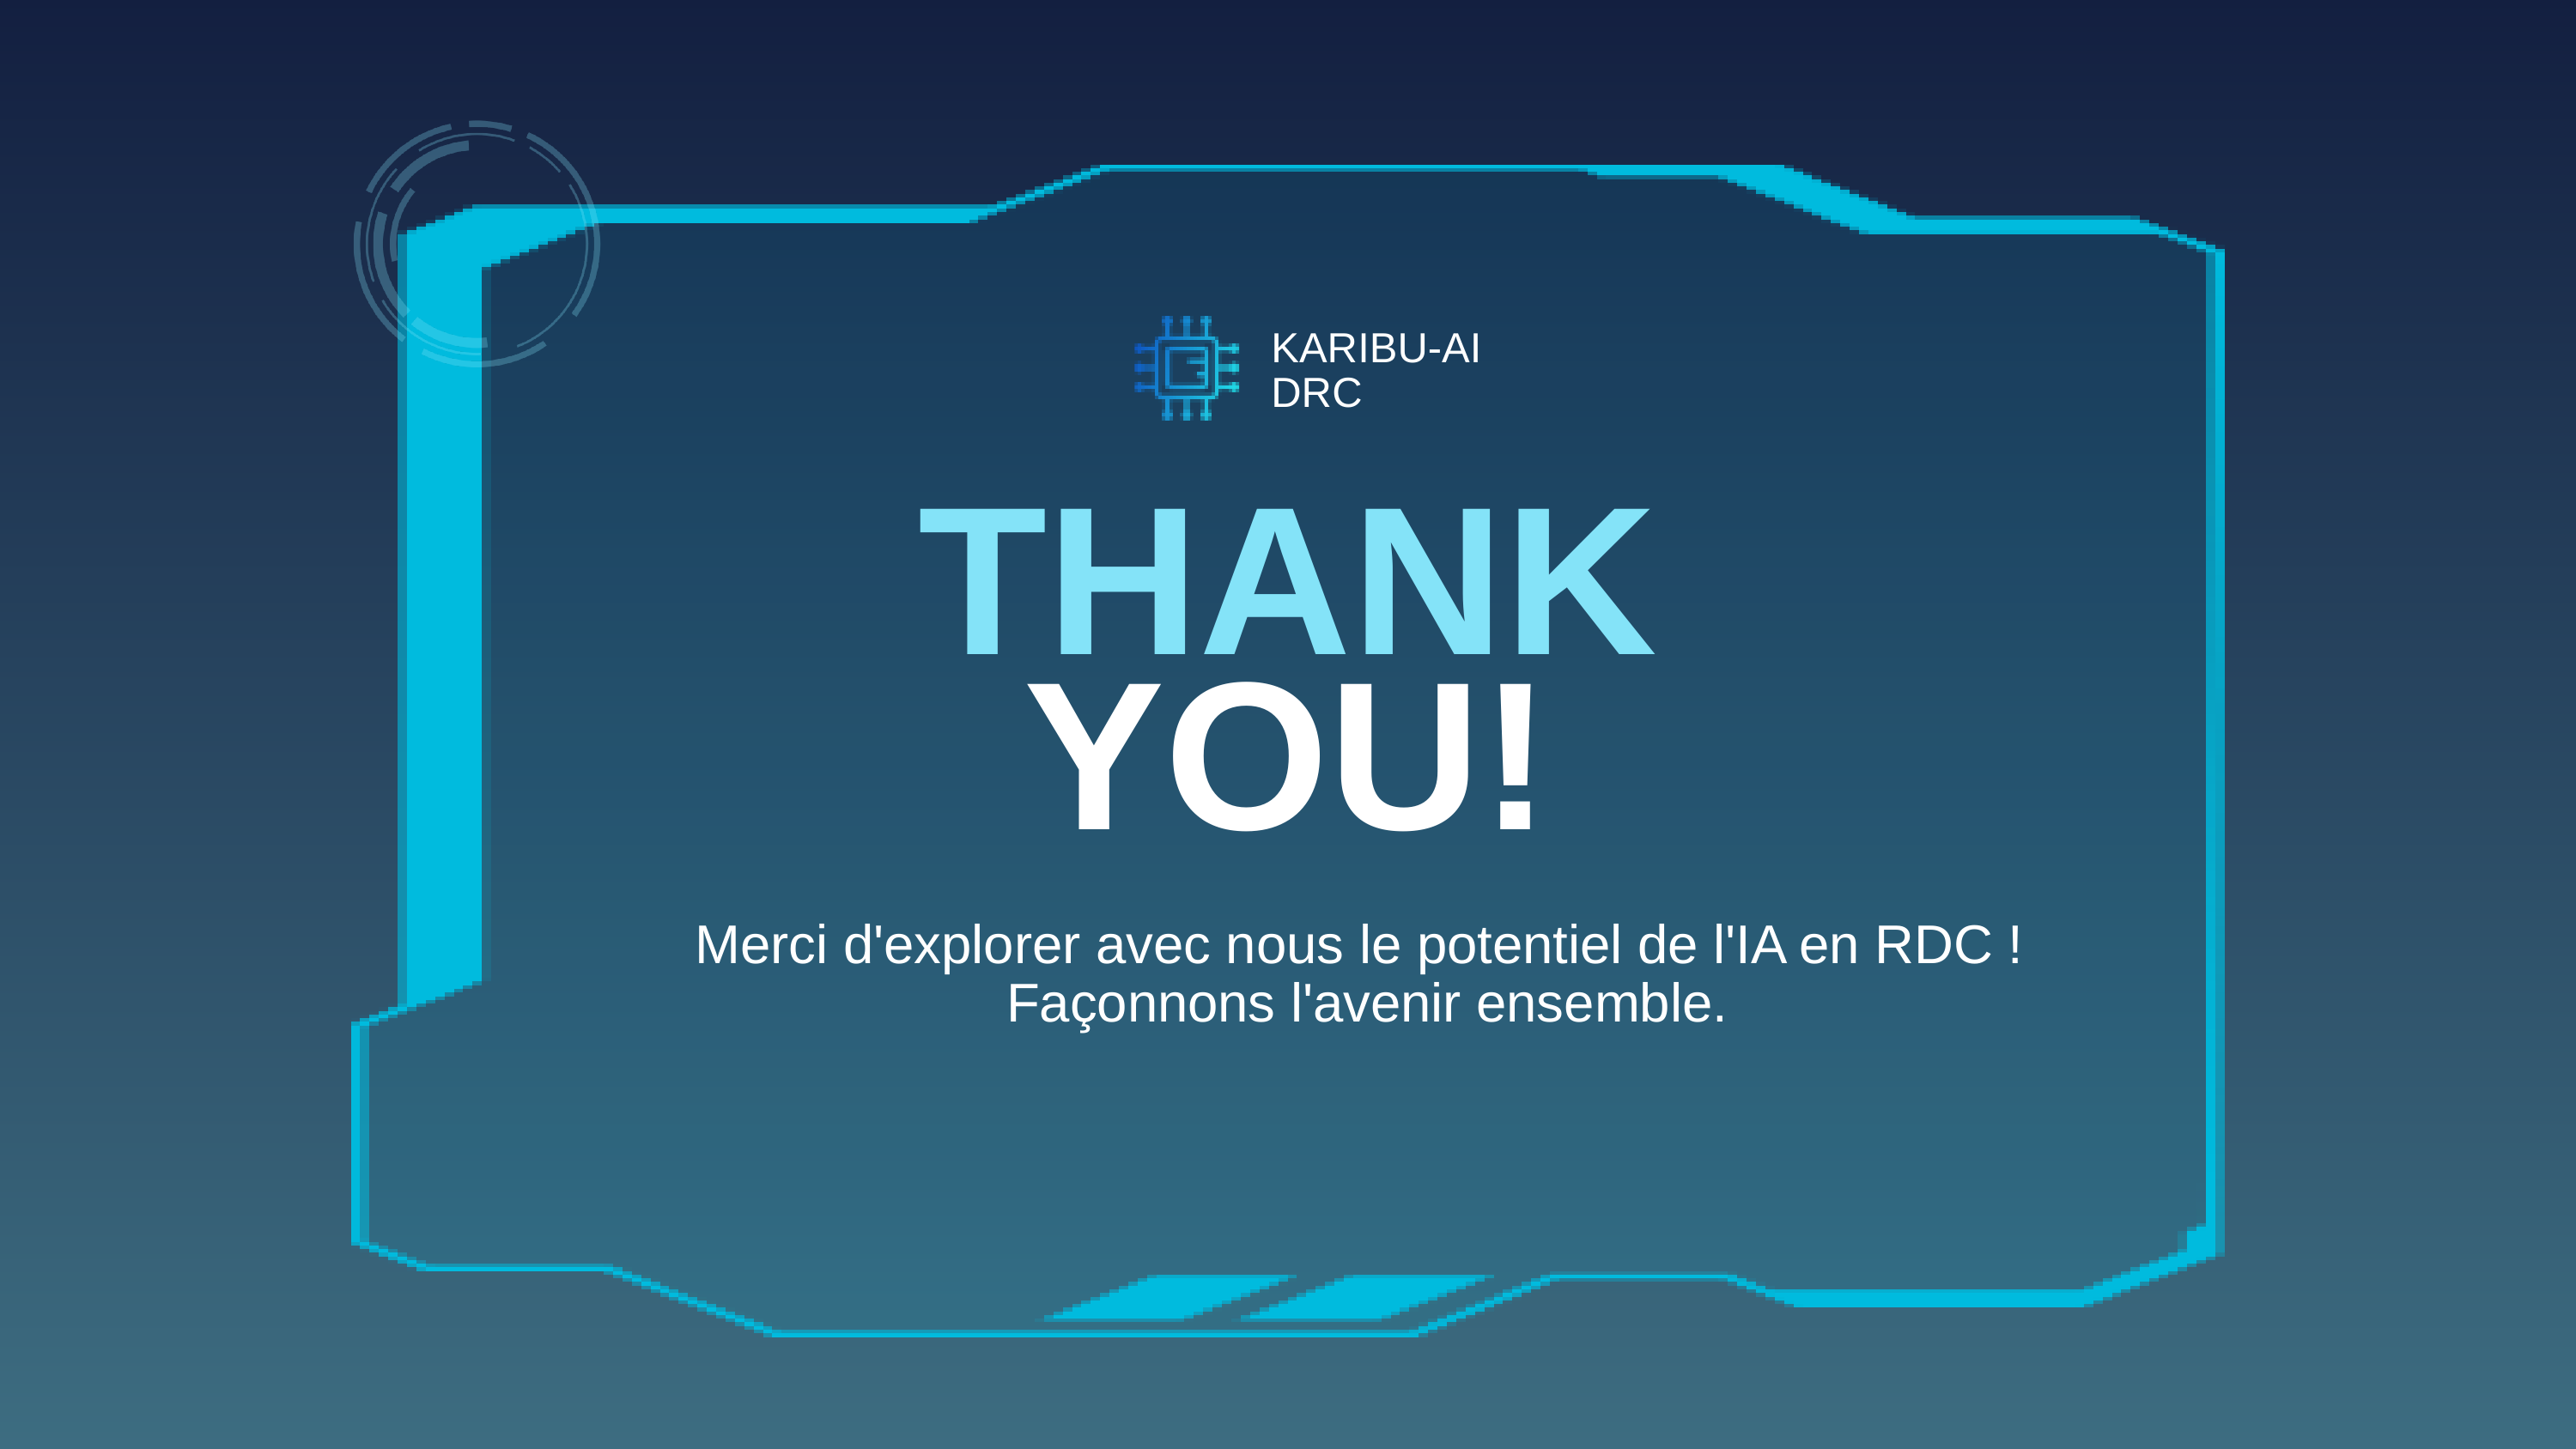

KARIBU-AI
DRC
THANK
YOU!
Merci d'explorer avec nous le potentiel de l'IA en RDC !
Façonnons l'avenir ensemble.